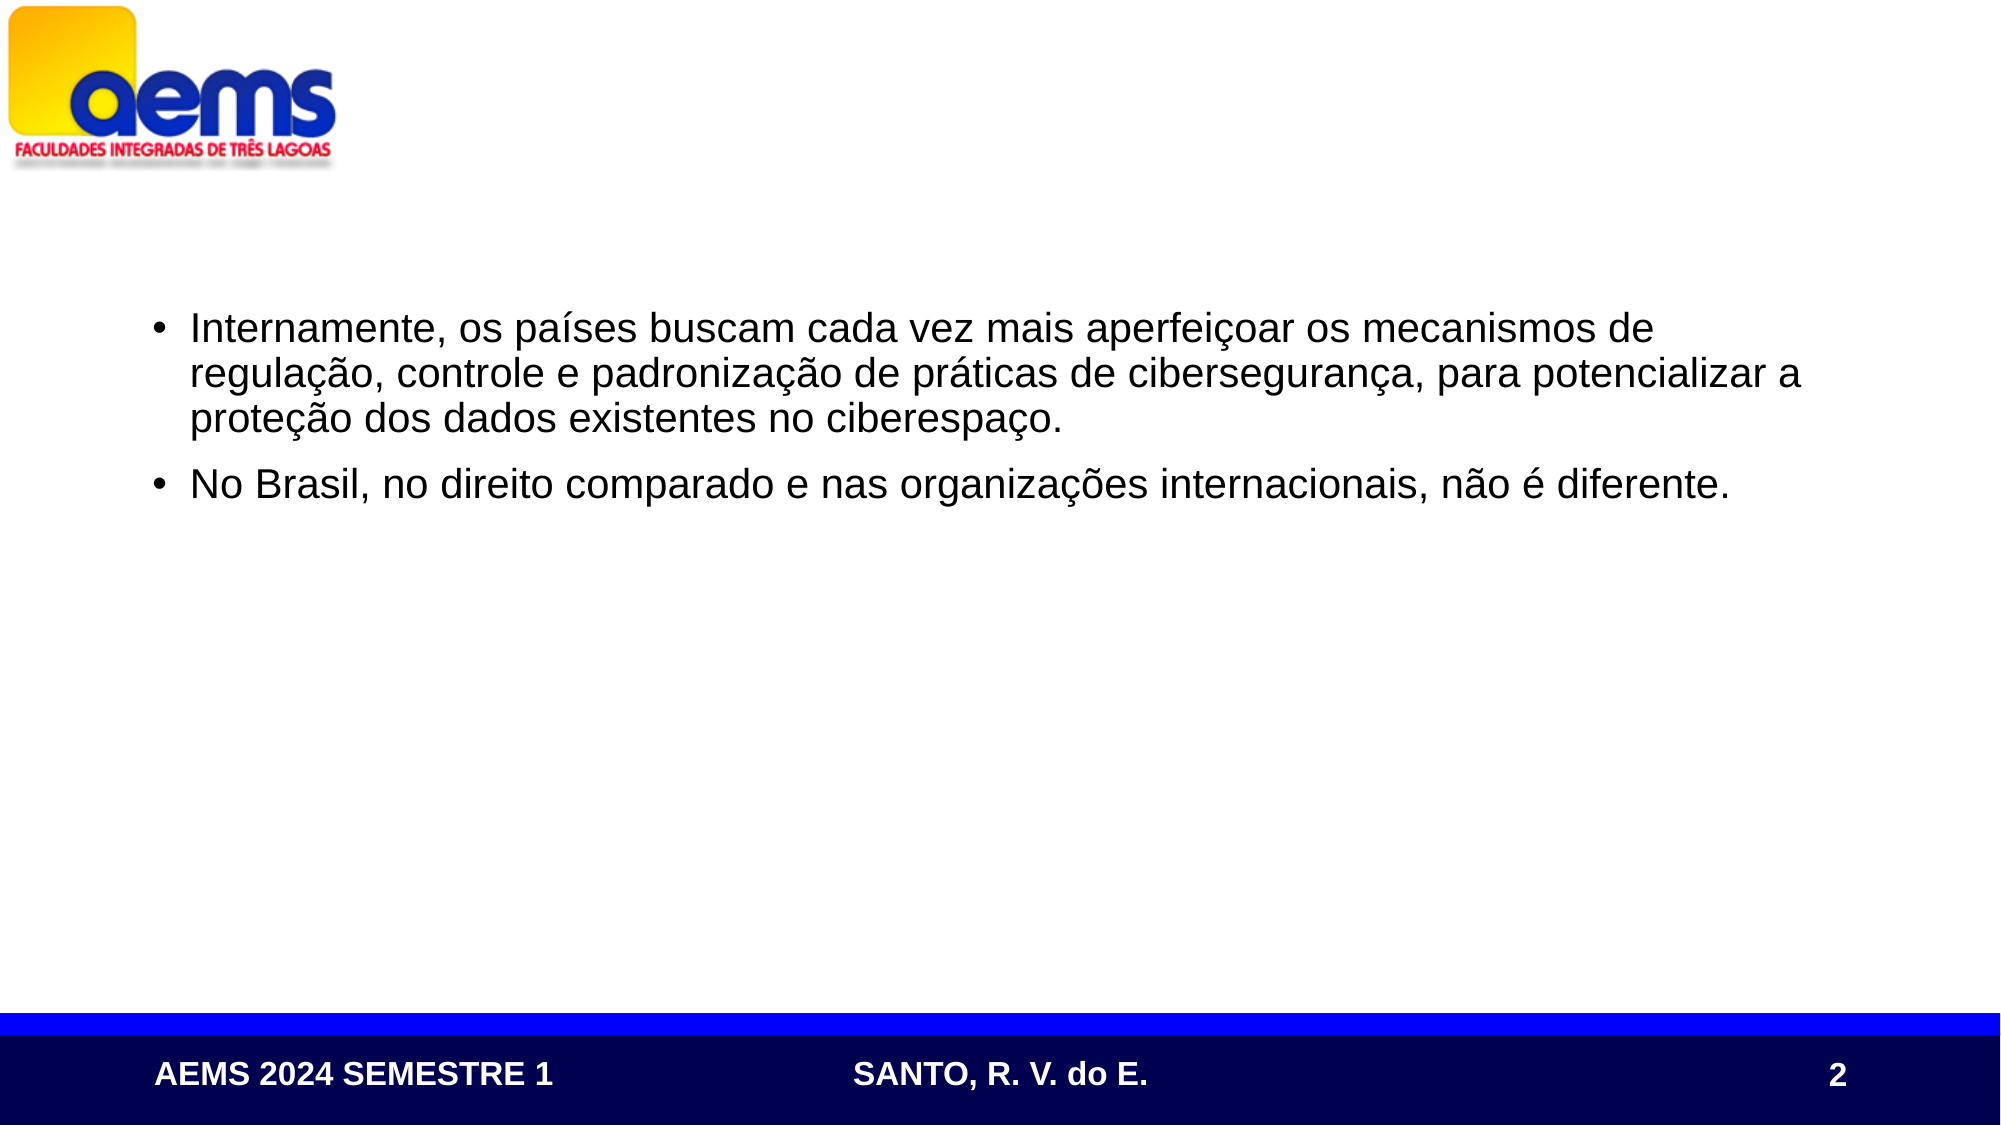

#
Internamente, os países buscam cada vez mais aperfeiçoar os mecanismos de regulação, controle e padronização de práticas de cibersegurança, para potencializar a proteção dos dados existentes no ciberespaço.
No Brasil, no direito comparado e nas organizações internacionais, não é diferente.

2